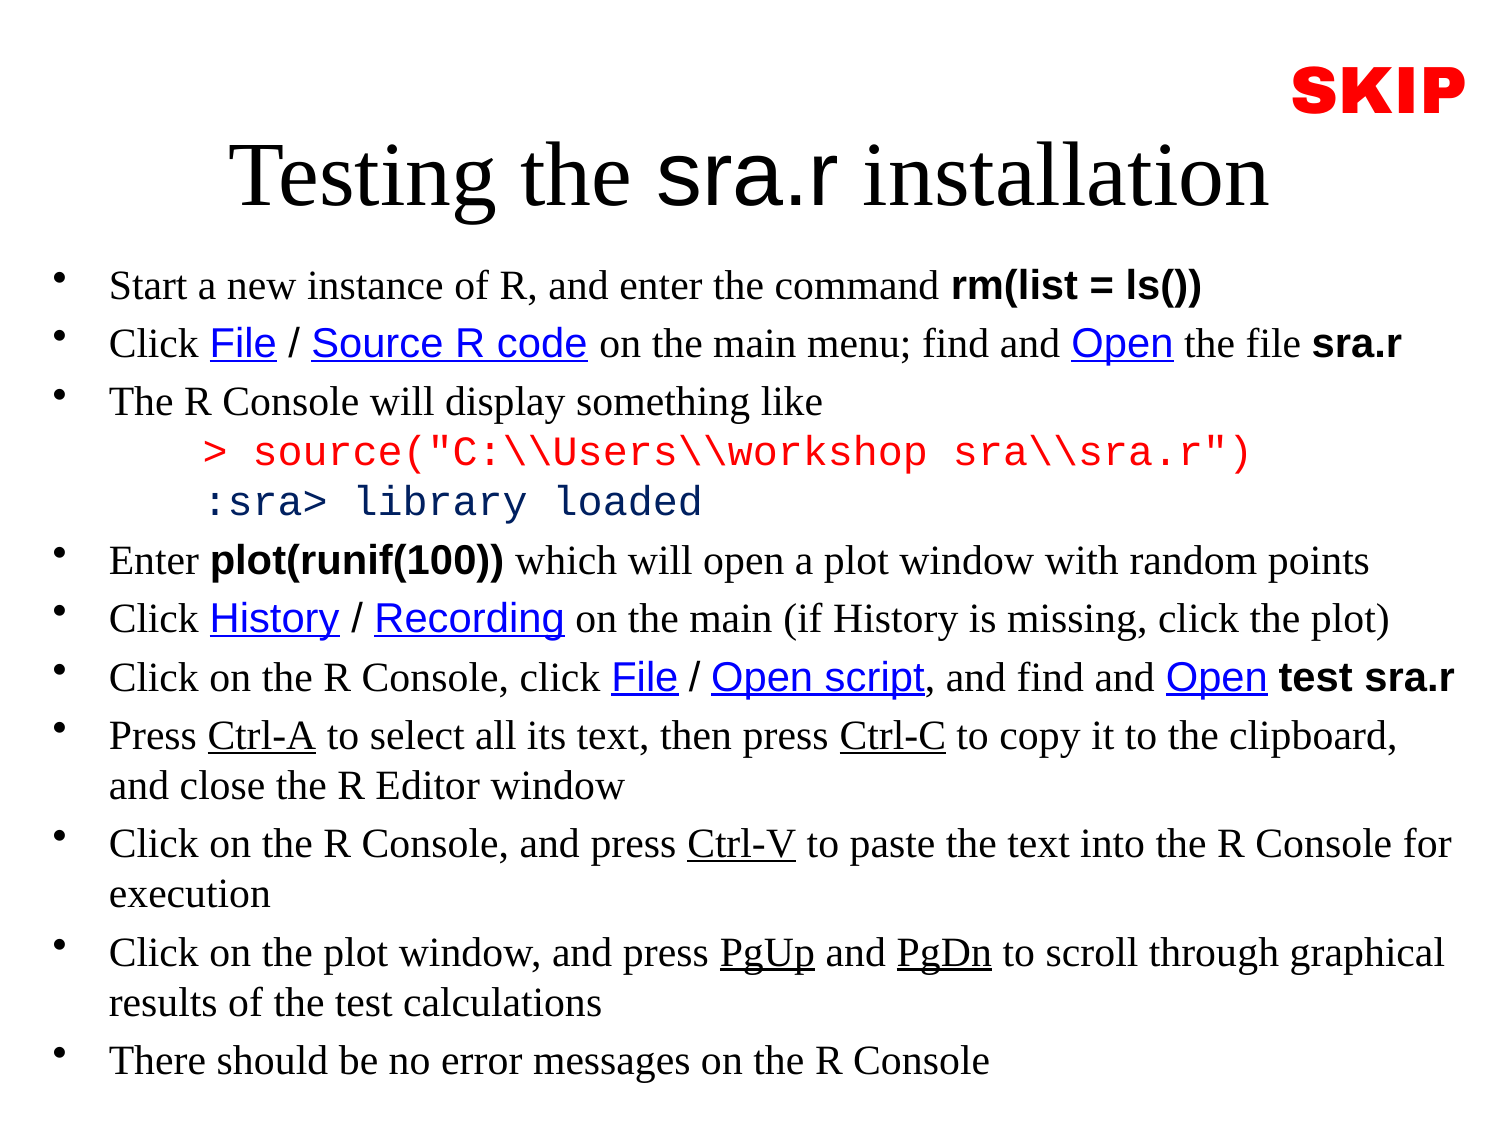

SKIP
# Testing the sra.r installation
Start a new instance of R, and enter the command rm(list = ls())
Click File / Source R code on the main menu; find and Open the file sra.r
The R Console will display something like
	> source("C:\\Users\\workshop sra\\sra.r")
	:sra> library loaded
Enter plot(runif(100)) which will open a plot window with random points
Click History / Recording on the main (if History is missing, click the plot)
Click on the R Console, click File / Open script, and find and Open test sra.r
Press Ctrl-A to select all its text, then press Ctrl-C to copy it to the clipboard, and close the R Editor window
Click on the R Console, and press Ctrl-V to paste the text into the R Console for execution
Click on the plot window, and press PgUp and PgDn to scroll through graphical results of the test calculations
There should be no error messages on the R Console